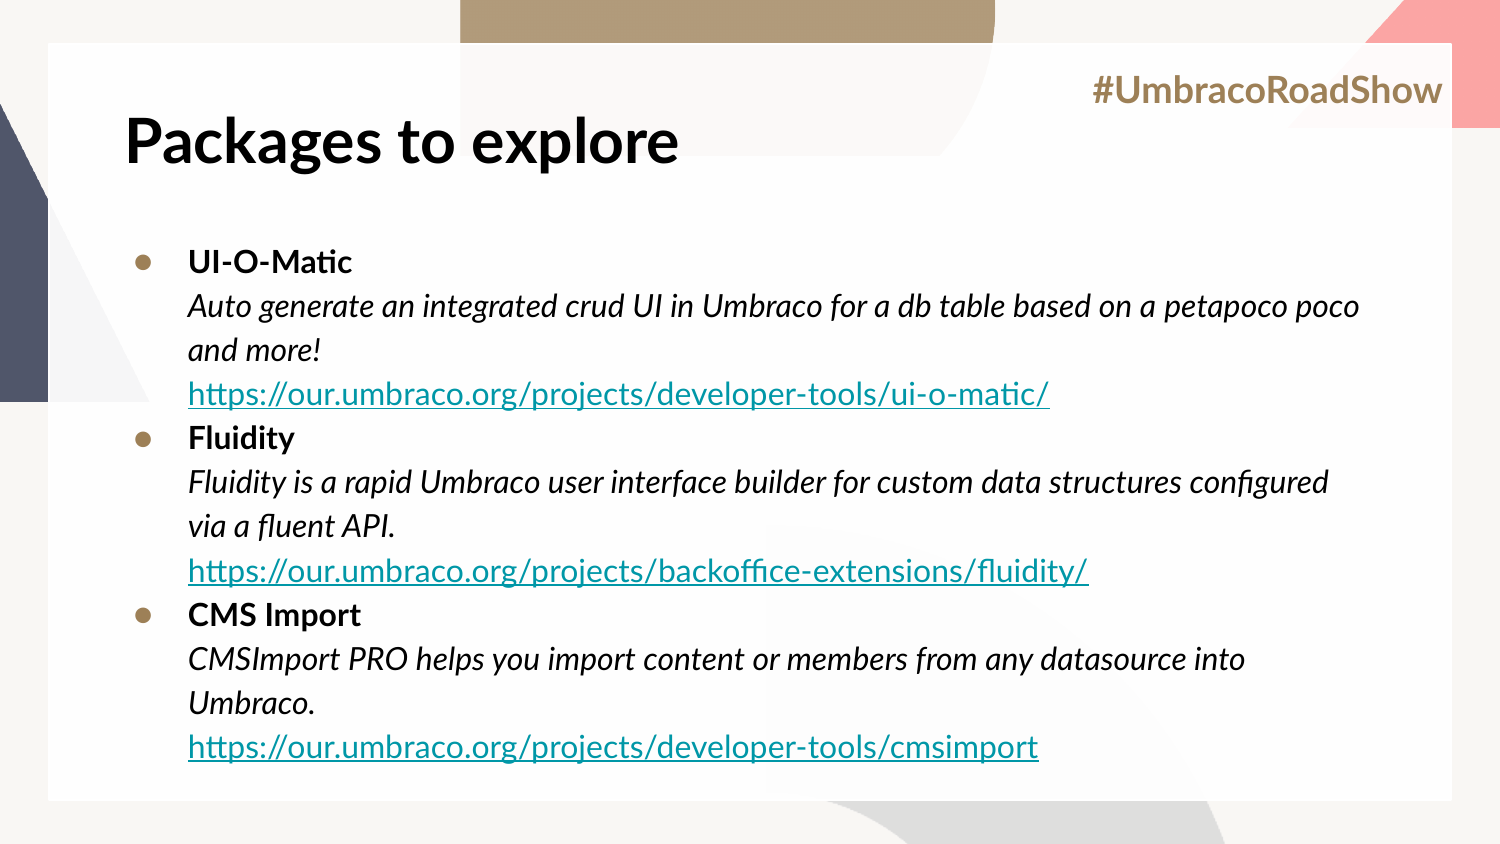

# Packages to explore
UI-O-Matic
Auto generate an integrated crud UI in Umbraco for a db table based on a petapoco poco and more!
https://our.umbraco.org/projects/developer-tools/ui-o-matic/
Fluidity
Fluidity is a rapid Umbraco user interface builder for custom data structures configured via a fluent API.
https://our.umbraco.org/projects/backoffice-extensions/fluidity/
CMS Import
CMSImport PRO helps you import content or members from any datasource into Umbraco.
https://our.umbraco.org/projects/developer-tools/cmsimport